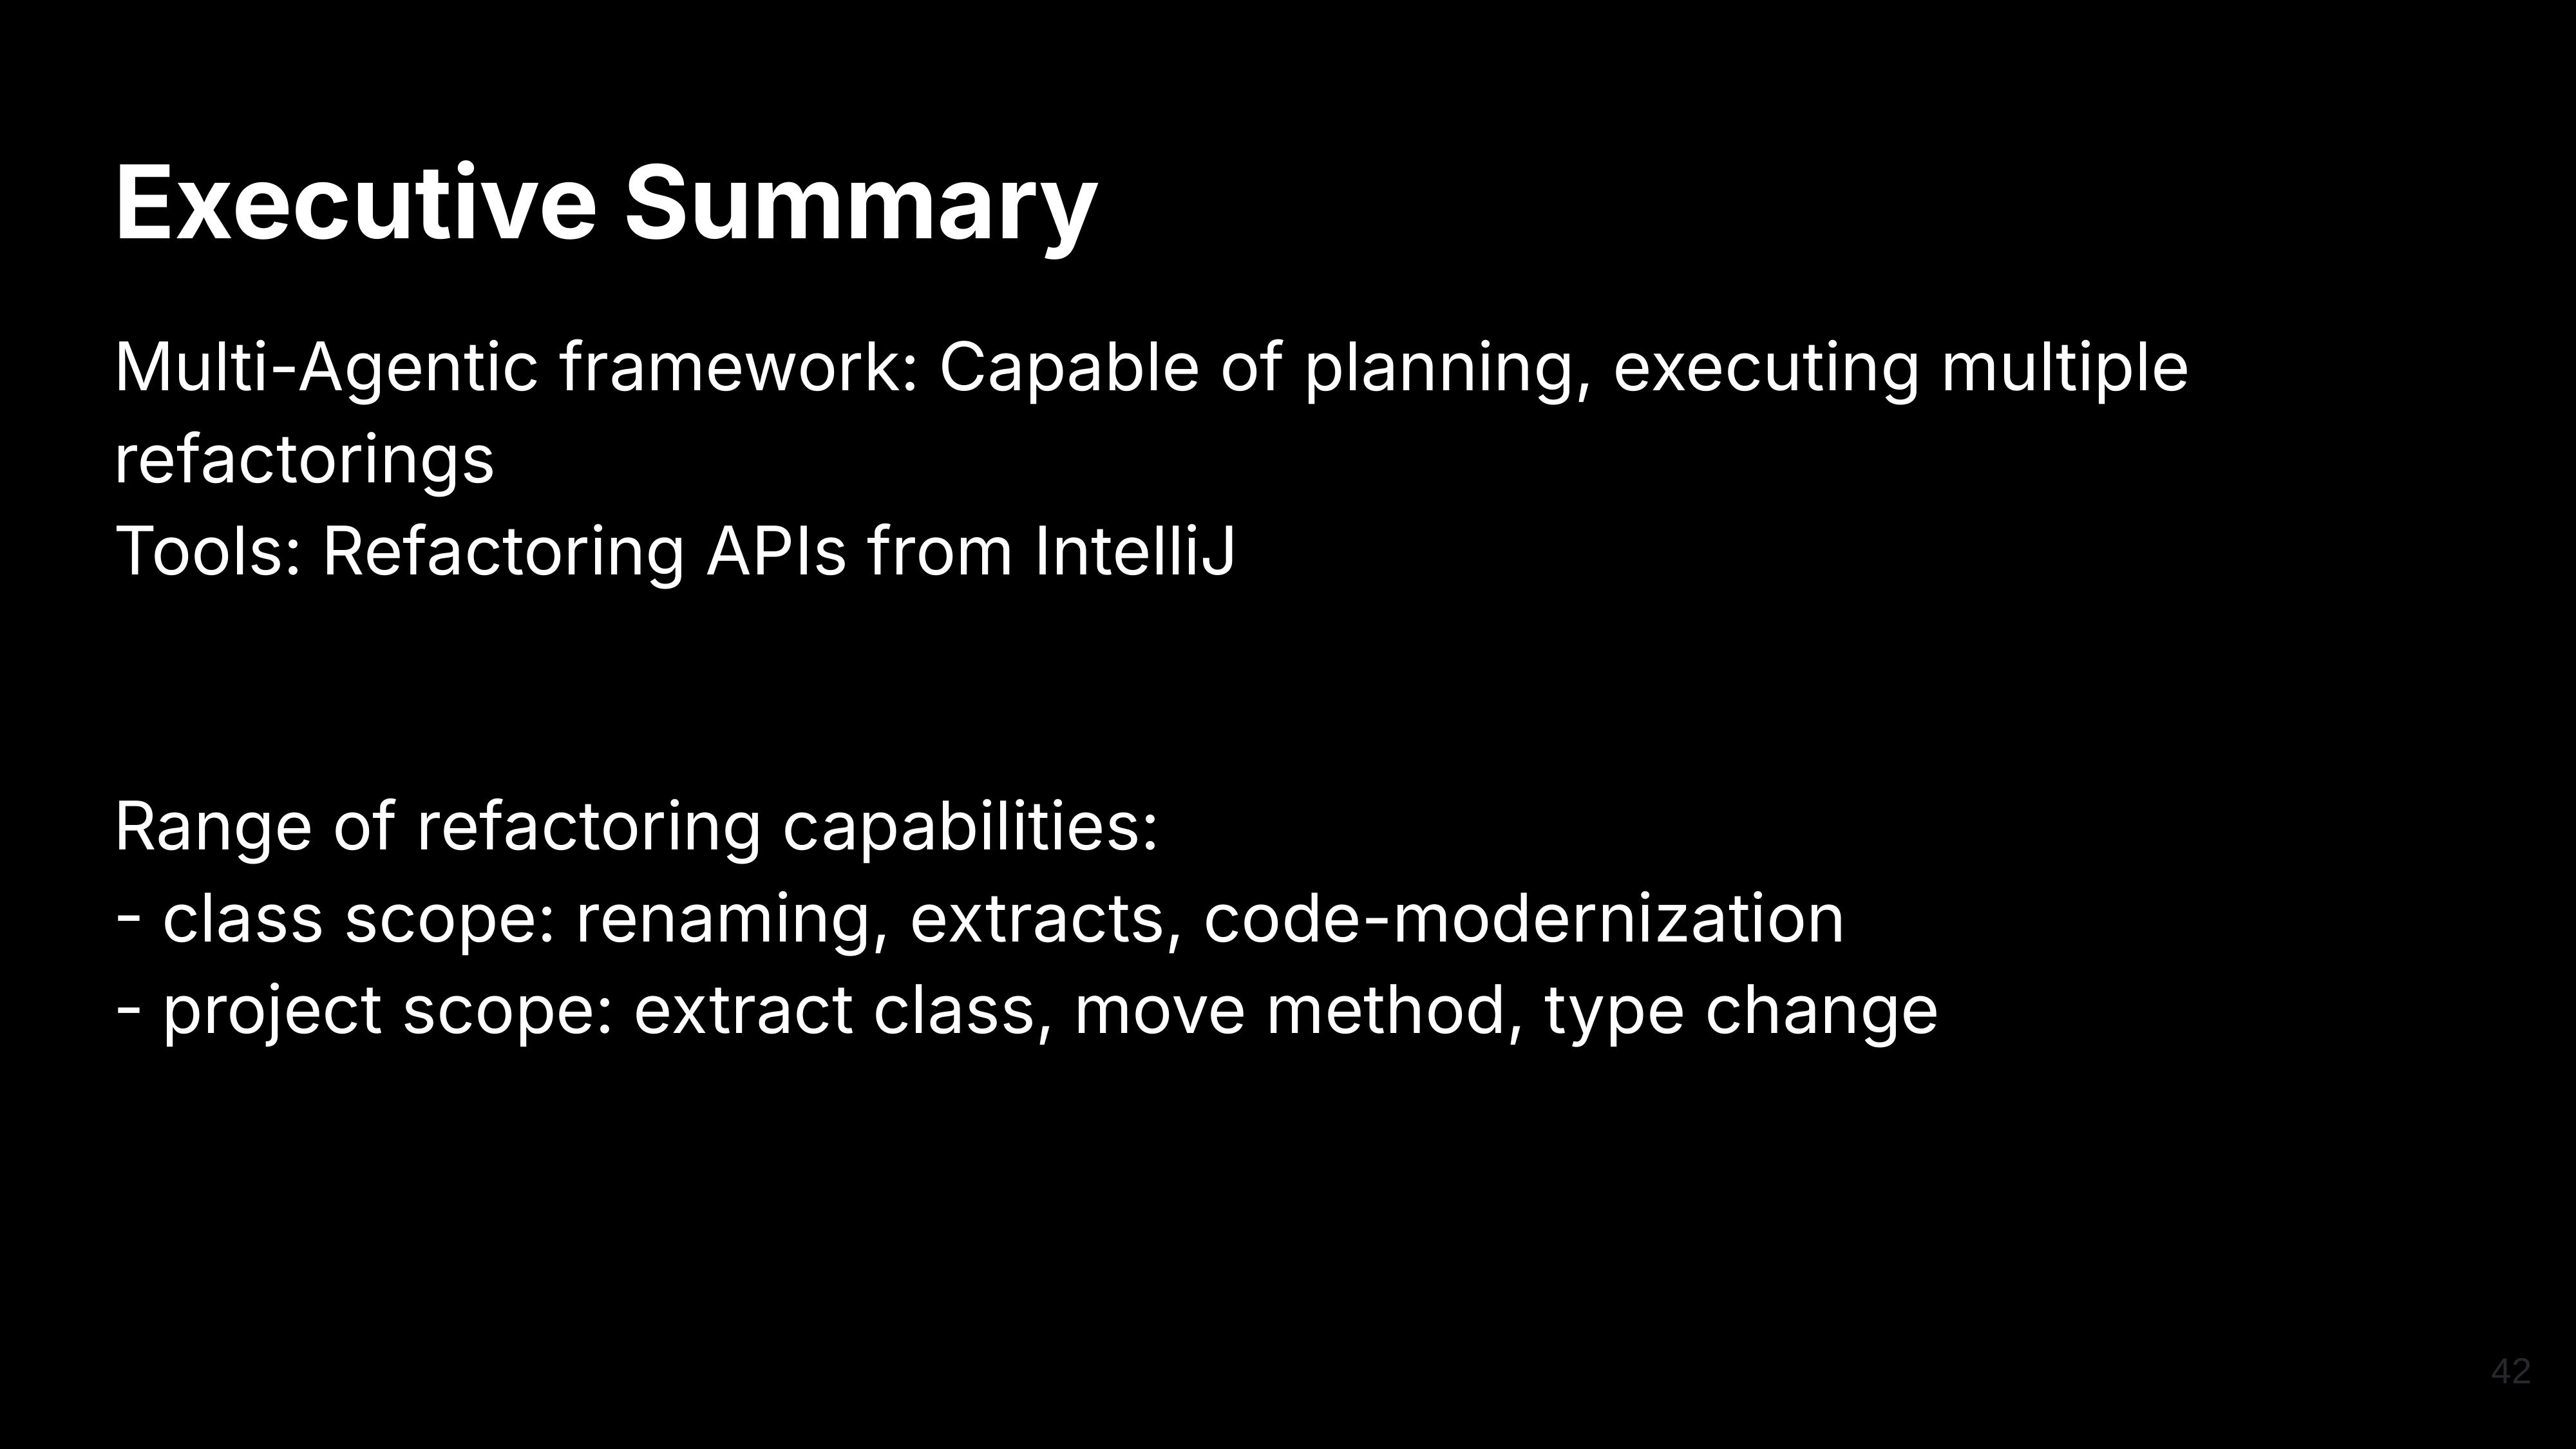

# Executive Summary
Multi-Agentic framework: Capable of planning, executing multiple refactorings
Tools: Refactoring APIs from IntelliJ

Range of refactoring capabilities:
class scope: renaming, extracts, code-modernization
project scope: extract class, move method, type change
42